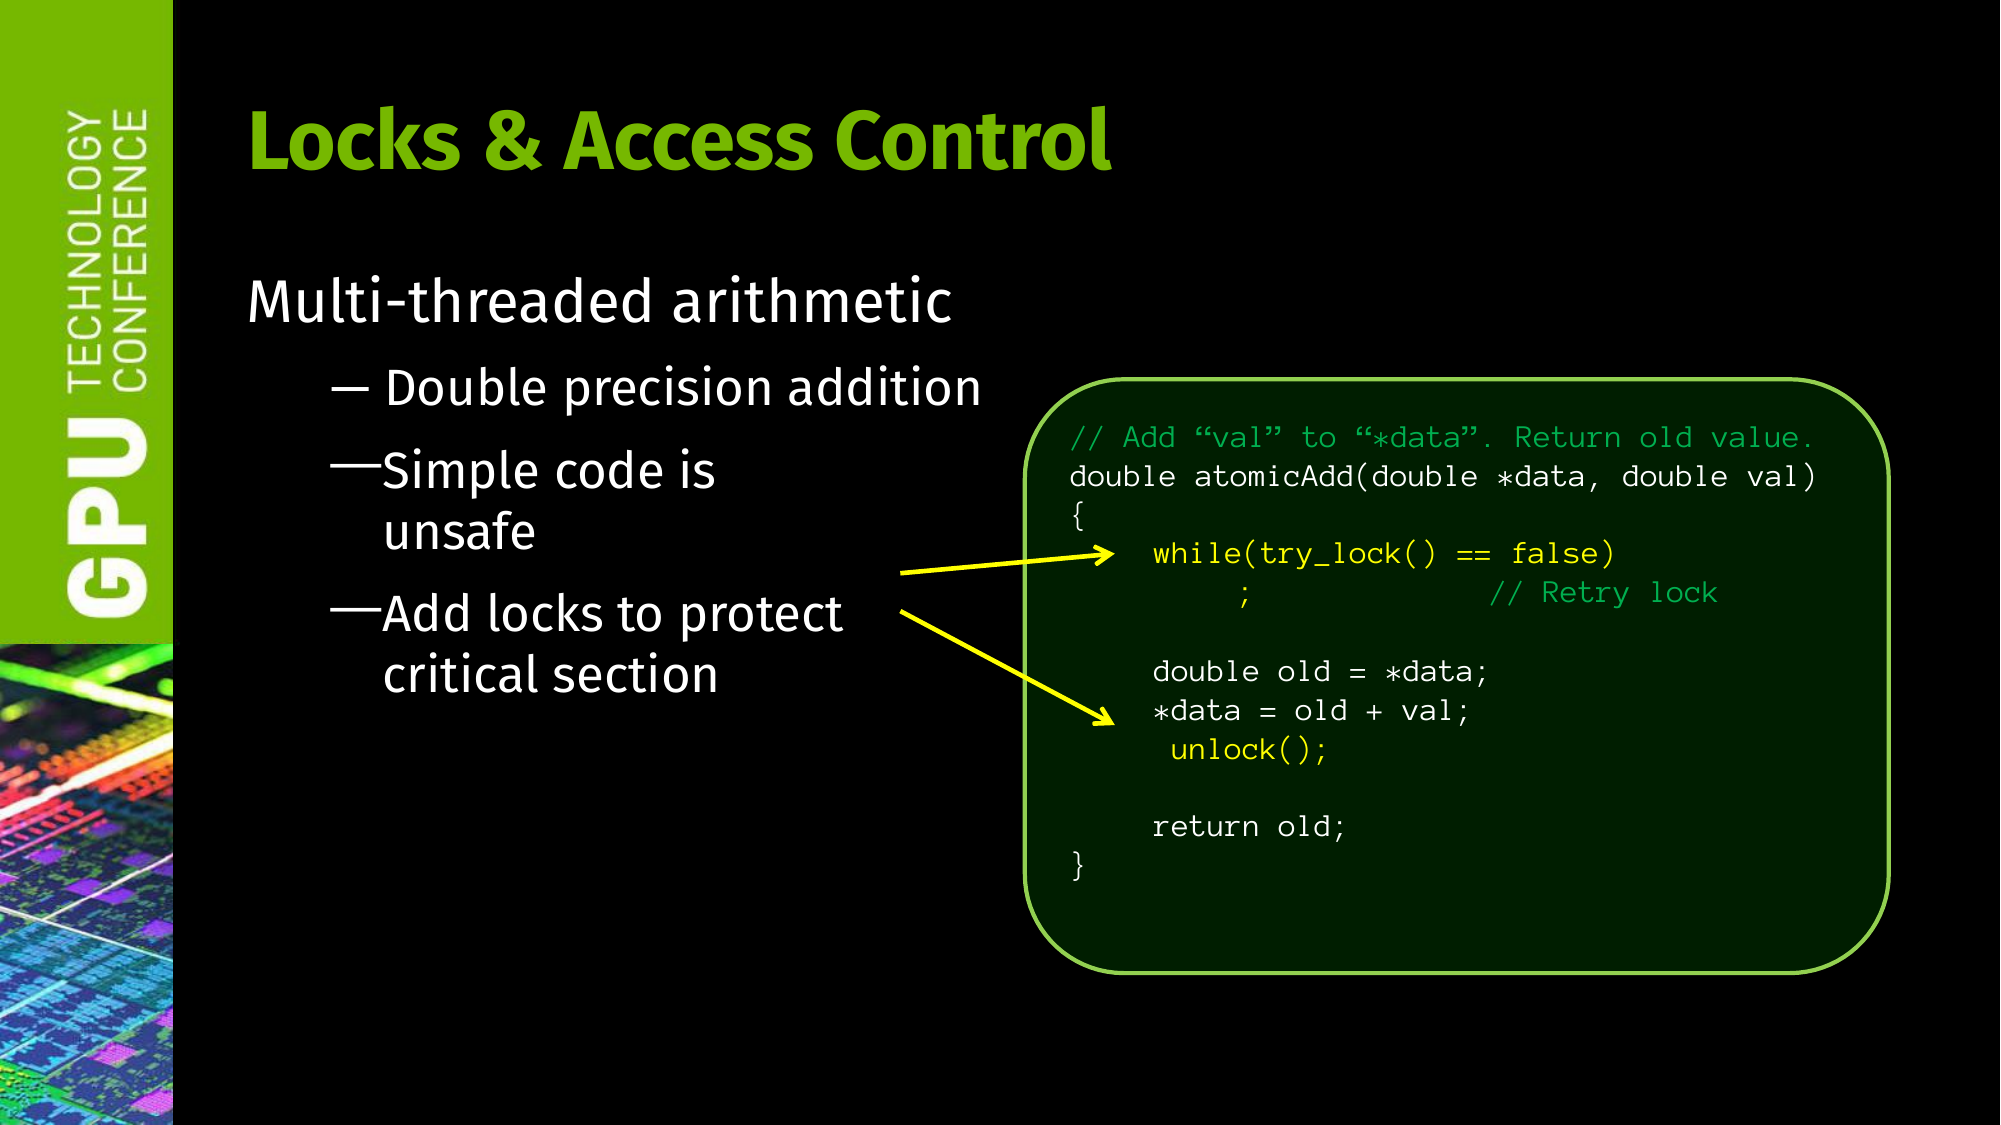

# Locks & Access Control
Multi-threaded arithmetic
— Double precision addition
// Add “val” to “*data”. Return old value.

Simple code is unsafe
Add locks to protect
critical section
double atomicAdd(double *data, double val)
{
while(try_lock() == false)
;	// Retry lock

double old = *data;
*data = old + val;  unlock();

return old;
}